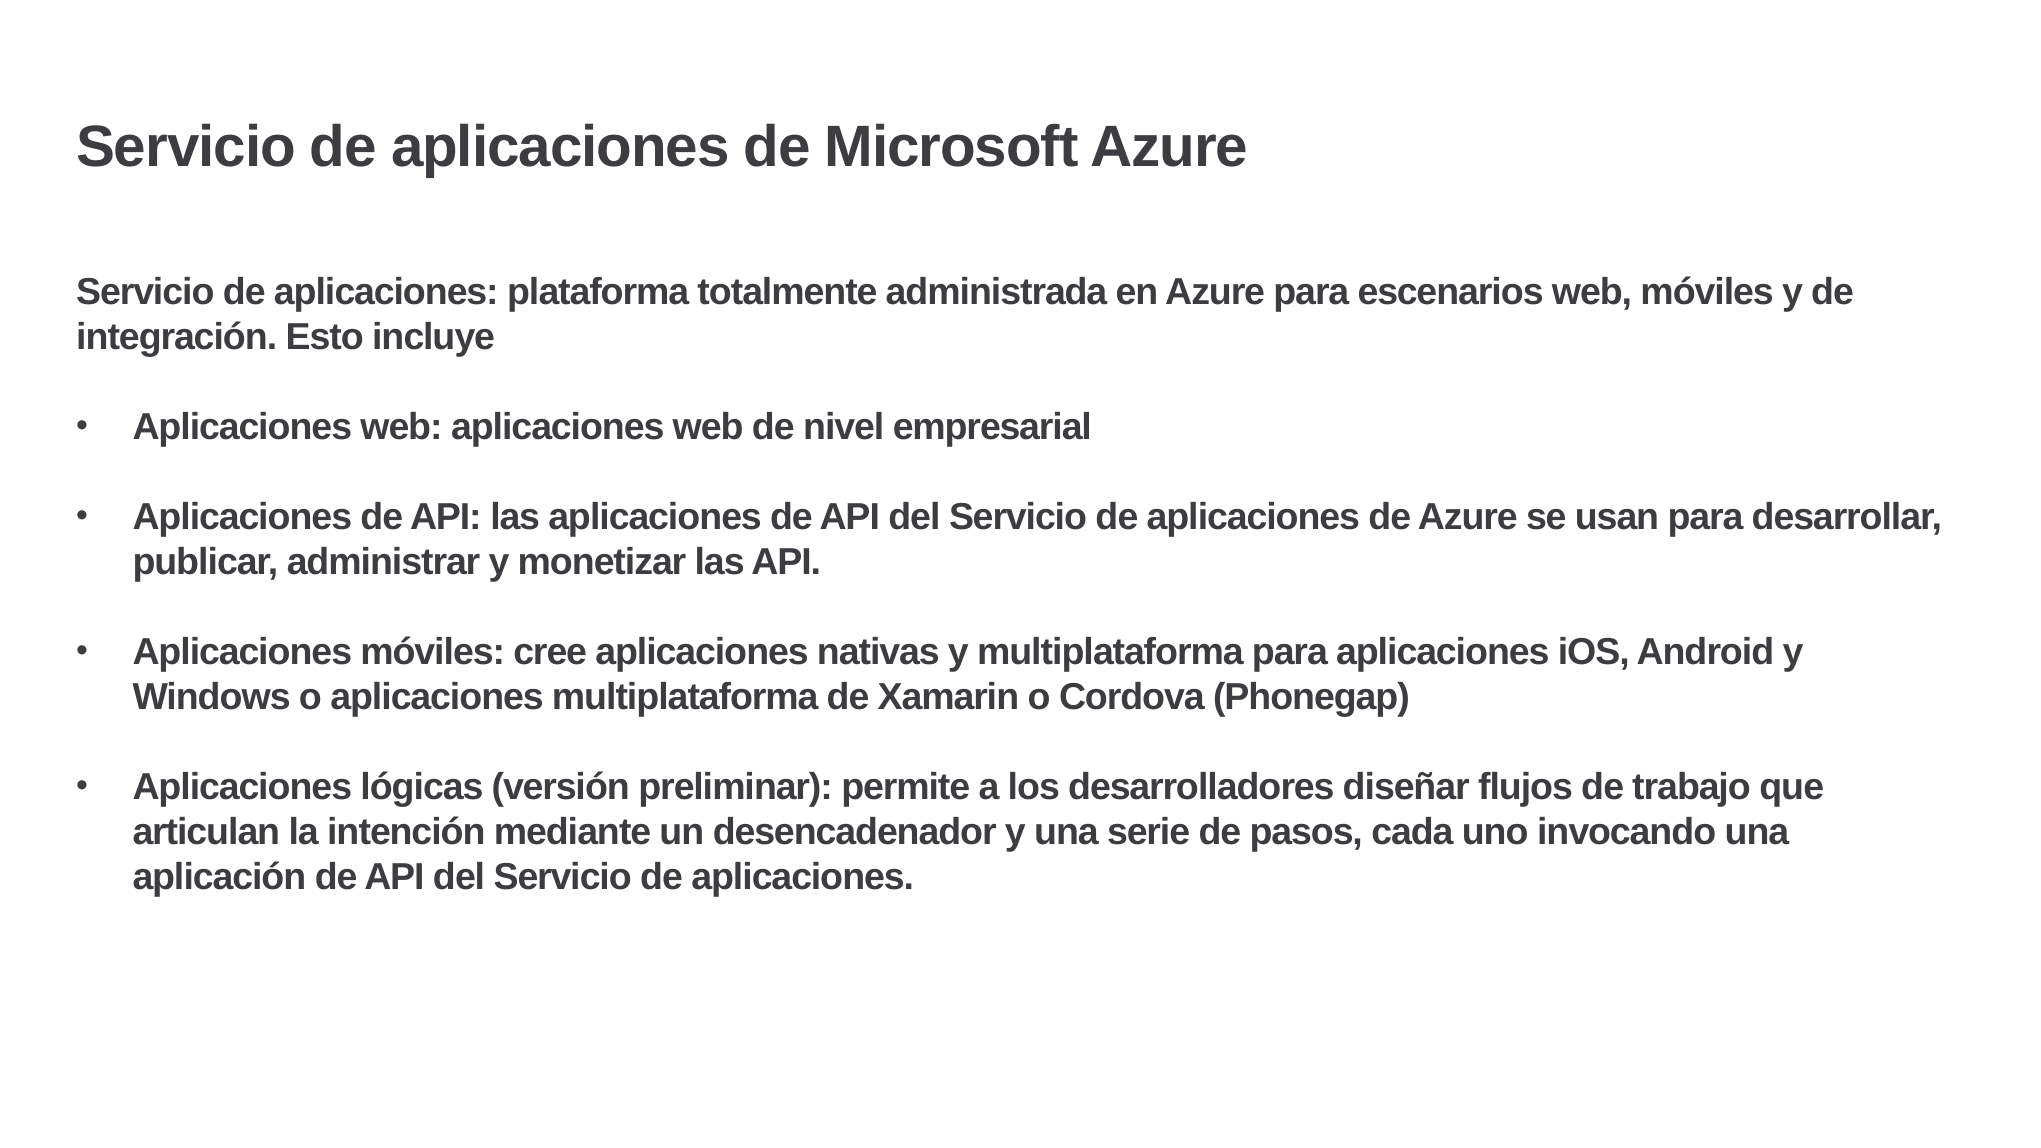

# Servicio de aplicaciones de Microsoft Azure

Servicio de aplicaciones: plataforma totalmente administrada en Azure para escenarios web, móviles y de integración. Esto incluye

Aplicaciones web: aplicaciones web de nivel empresarial

Aplicaciones de API: las aplicaciones de API del Servicio de aplicaciones de Azure se usan para desarrollar, publicar, administrar y monetizar las API.

Aplicaciones móviles: cree aplicaciones nativas y multiplataforma para aplicaciones iOS, Android y Windows o aplicaciones multiplataforma de Xamarin o Cordova (Phonegap)

Aplicaciones lógicas (versión preliminar): permite a los desarrolladores diseñar flujos de trabajo que articulan la intención mediante un desencadenador y una serie de pasos, cada uno invocando una aplicación de API del Servicio de aplicaciones.